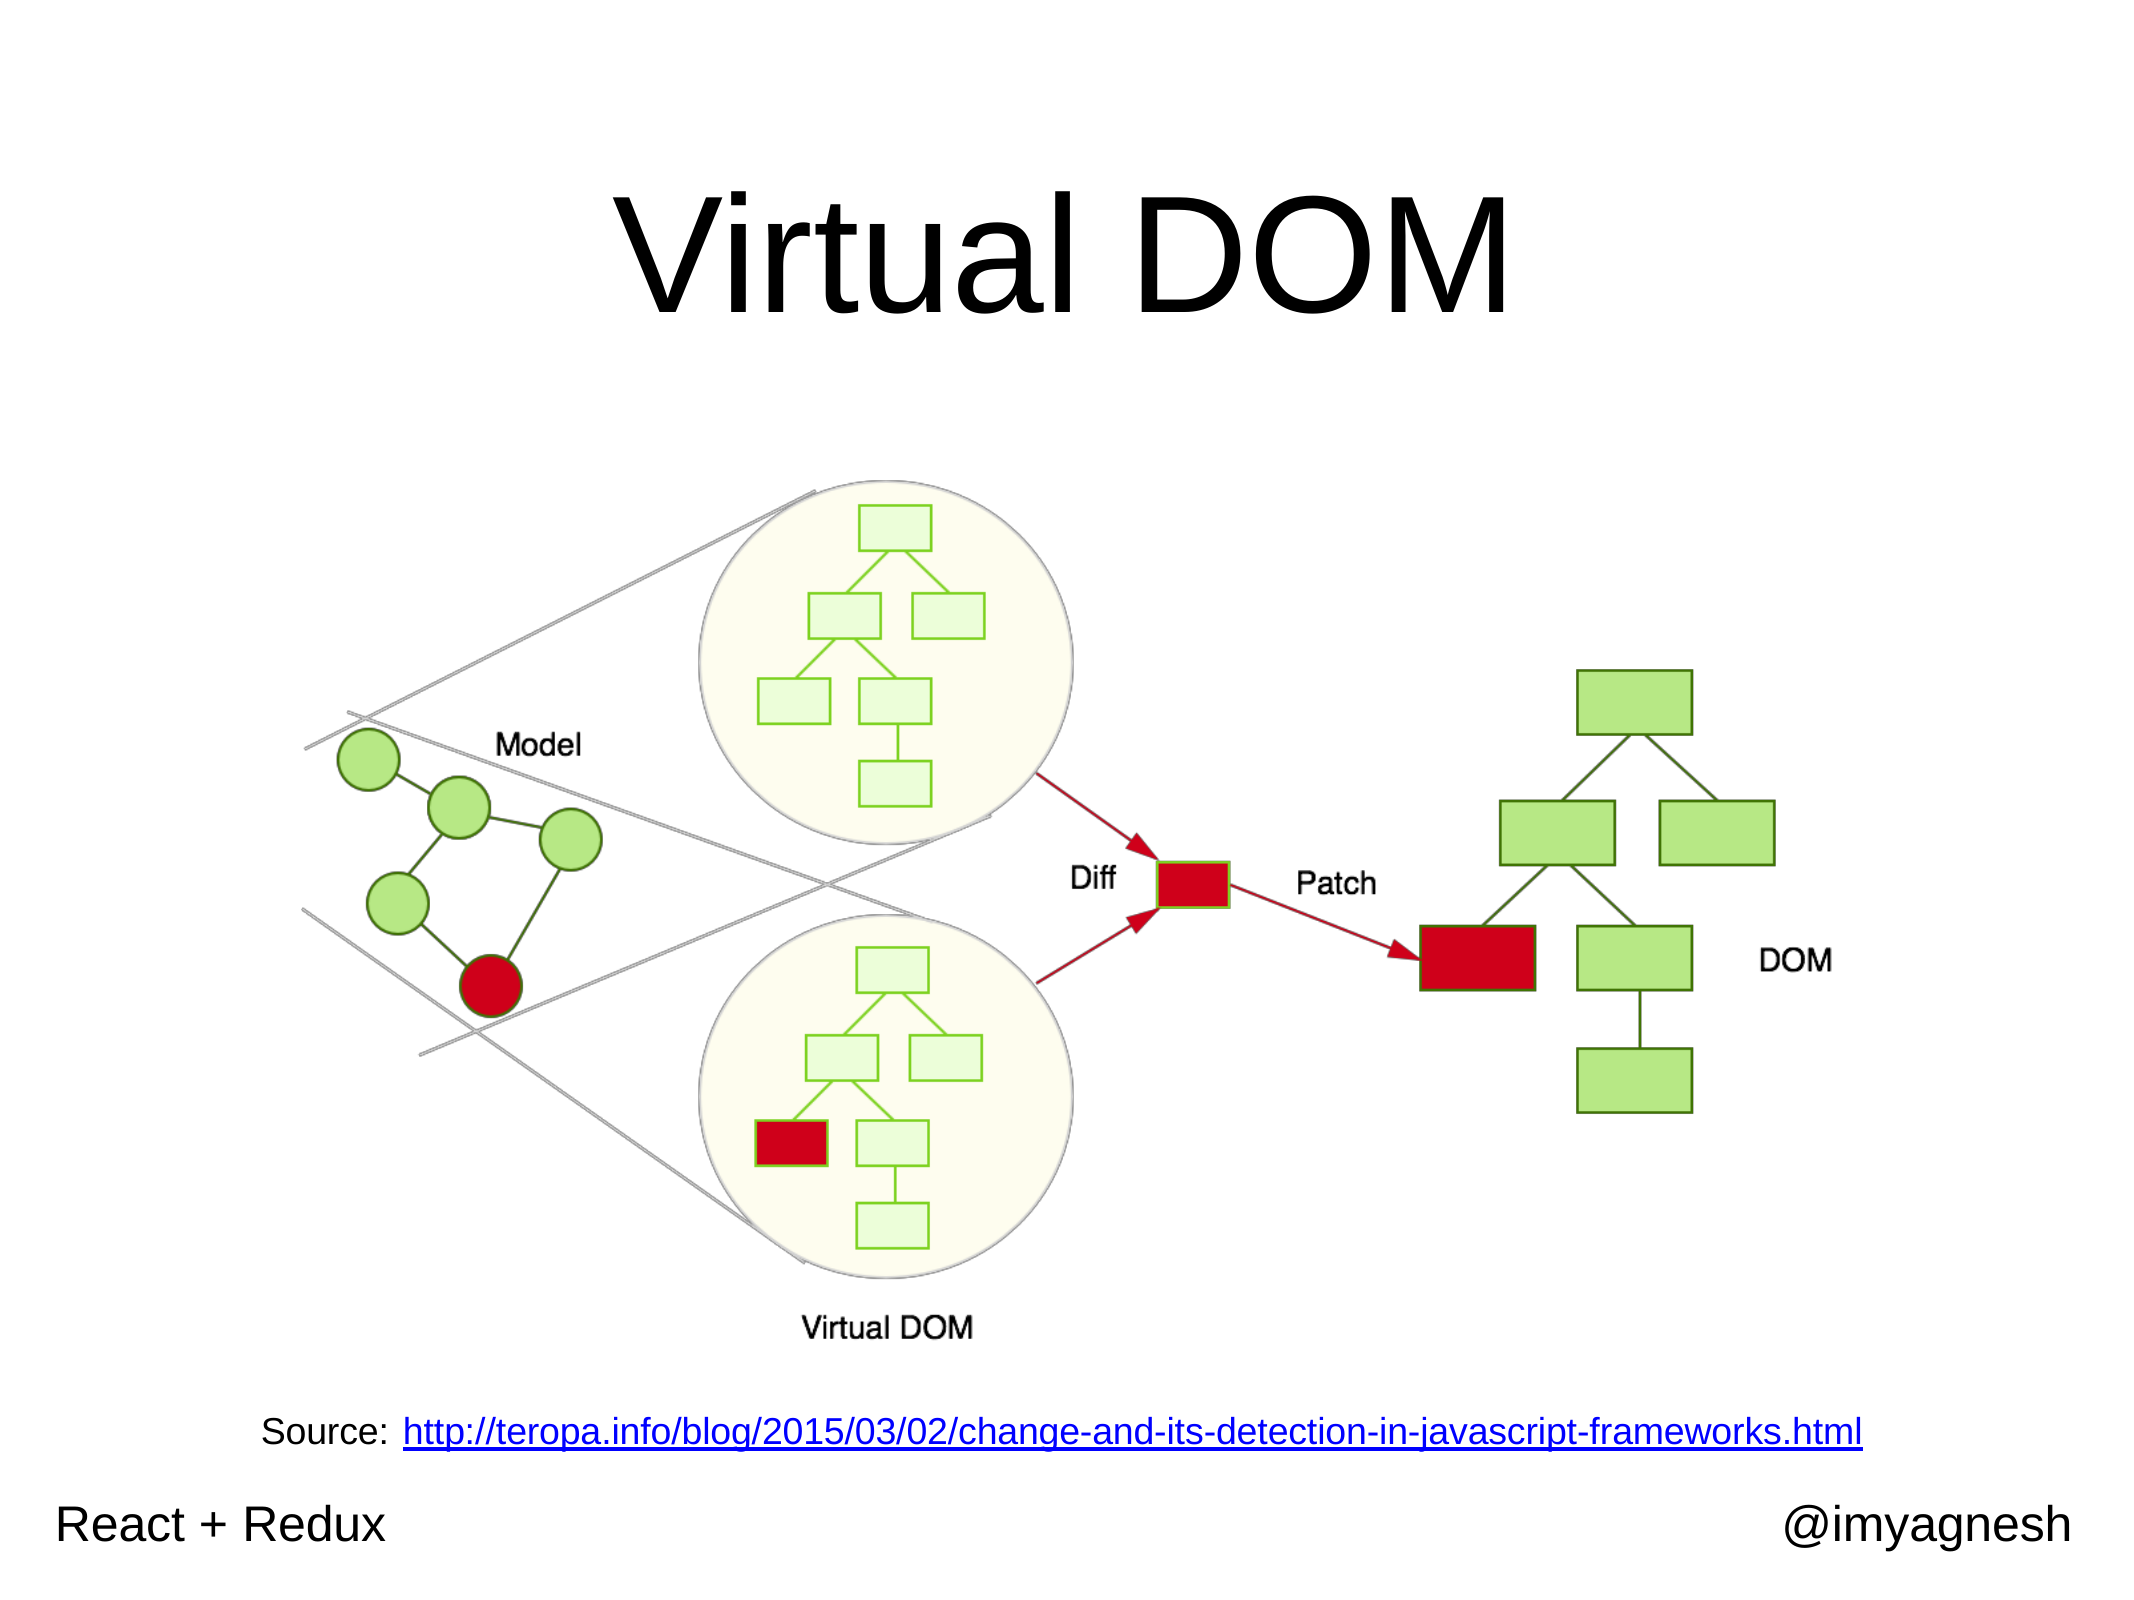

# Virtual DOM

Source: http://teropa.info/blog/2015/03/02/change-and-its-detection-in-javascript-frameworks.html
React + Redux
@imyagnesh